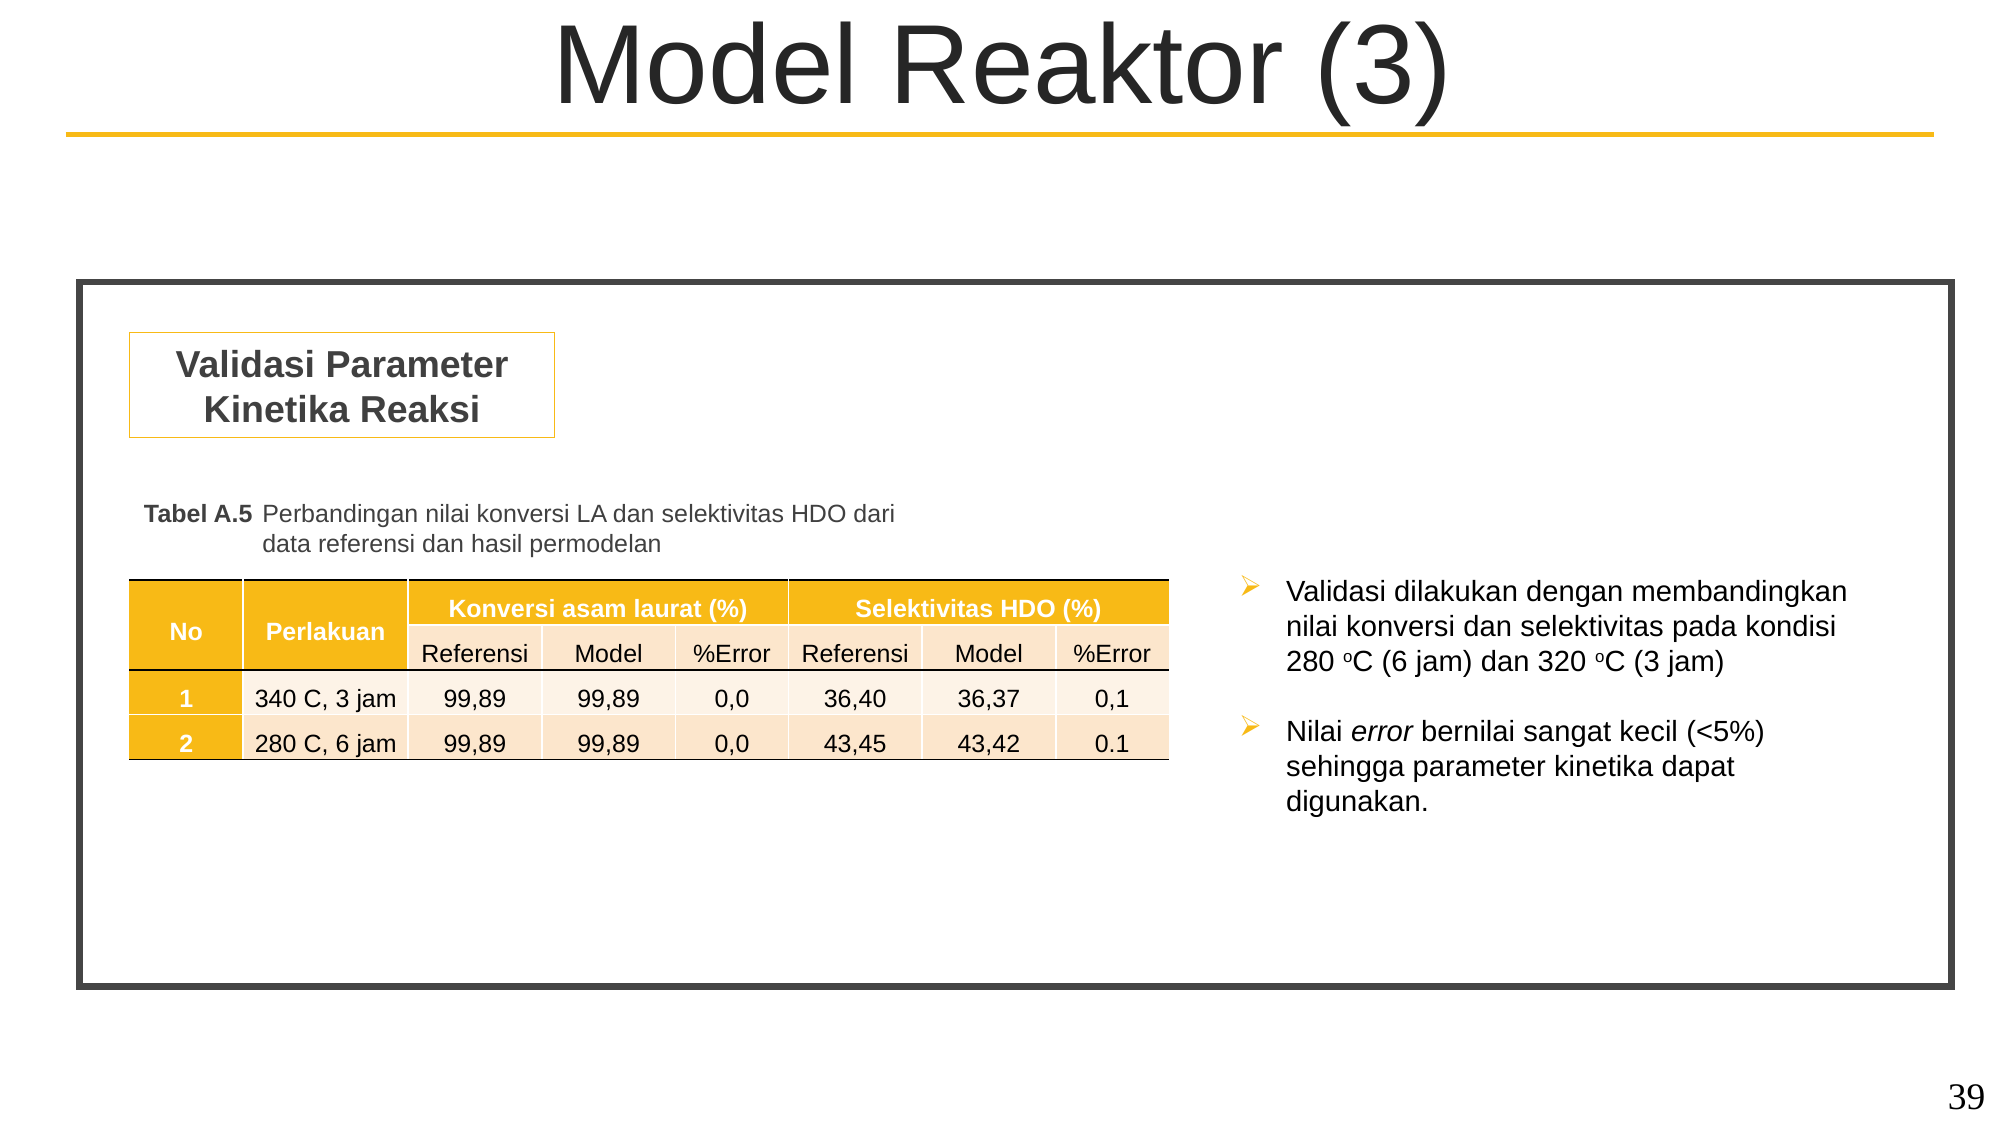

Model Reaktor (3)

Validasi Parameter Kinetika Reaksi
Tabel A.5	Perbandingan nilai konversi LA dan selektivitas HDO dari data referensi dan hasil permodelan
Validasi dilakukan dengan membandingkan nilai konversi dan selektivitas pada kondisi 280 oC (6 jam) dan 320 oC (3 jam)

Nilai error bernilai sangat kecil (<5%) sehingga parameter kinetika dapat digunakan.
| No | Perlakuan | Konversi asam laurat (%) |  |  | Selektivitas HDO (%) |  |  |
| --- | --- | --- | --- | --- | --- | --- | --- |
|  |  | Referensi | Model | %Error | Referensi | Model | %Error |
| 1 | 340 C, 3 jam | 99,89 | 99,89 | 0,0 | 36,40 | 36,37 | 0,1 |
| 2 | 280 C, 6 jam | 99,89 | 99,89 | 0,0 | 43,45 | 43,42 | 0.1 |